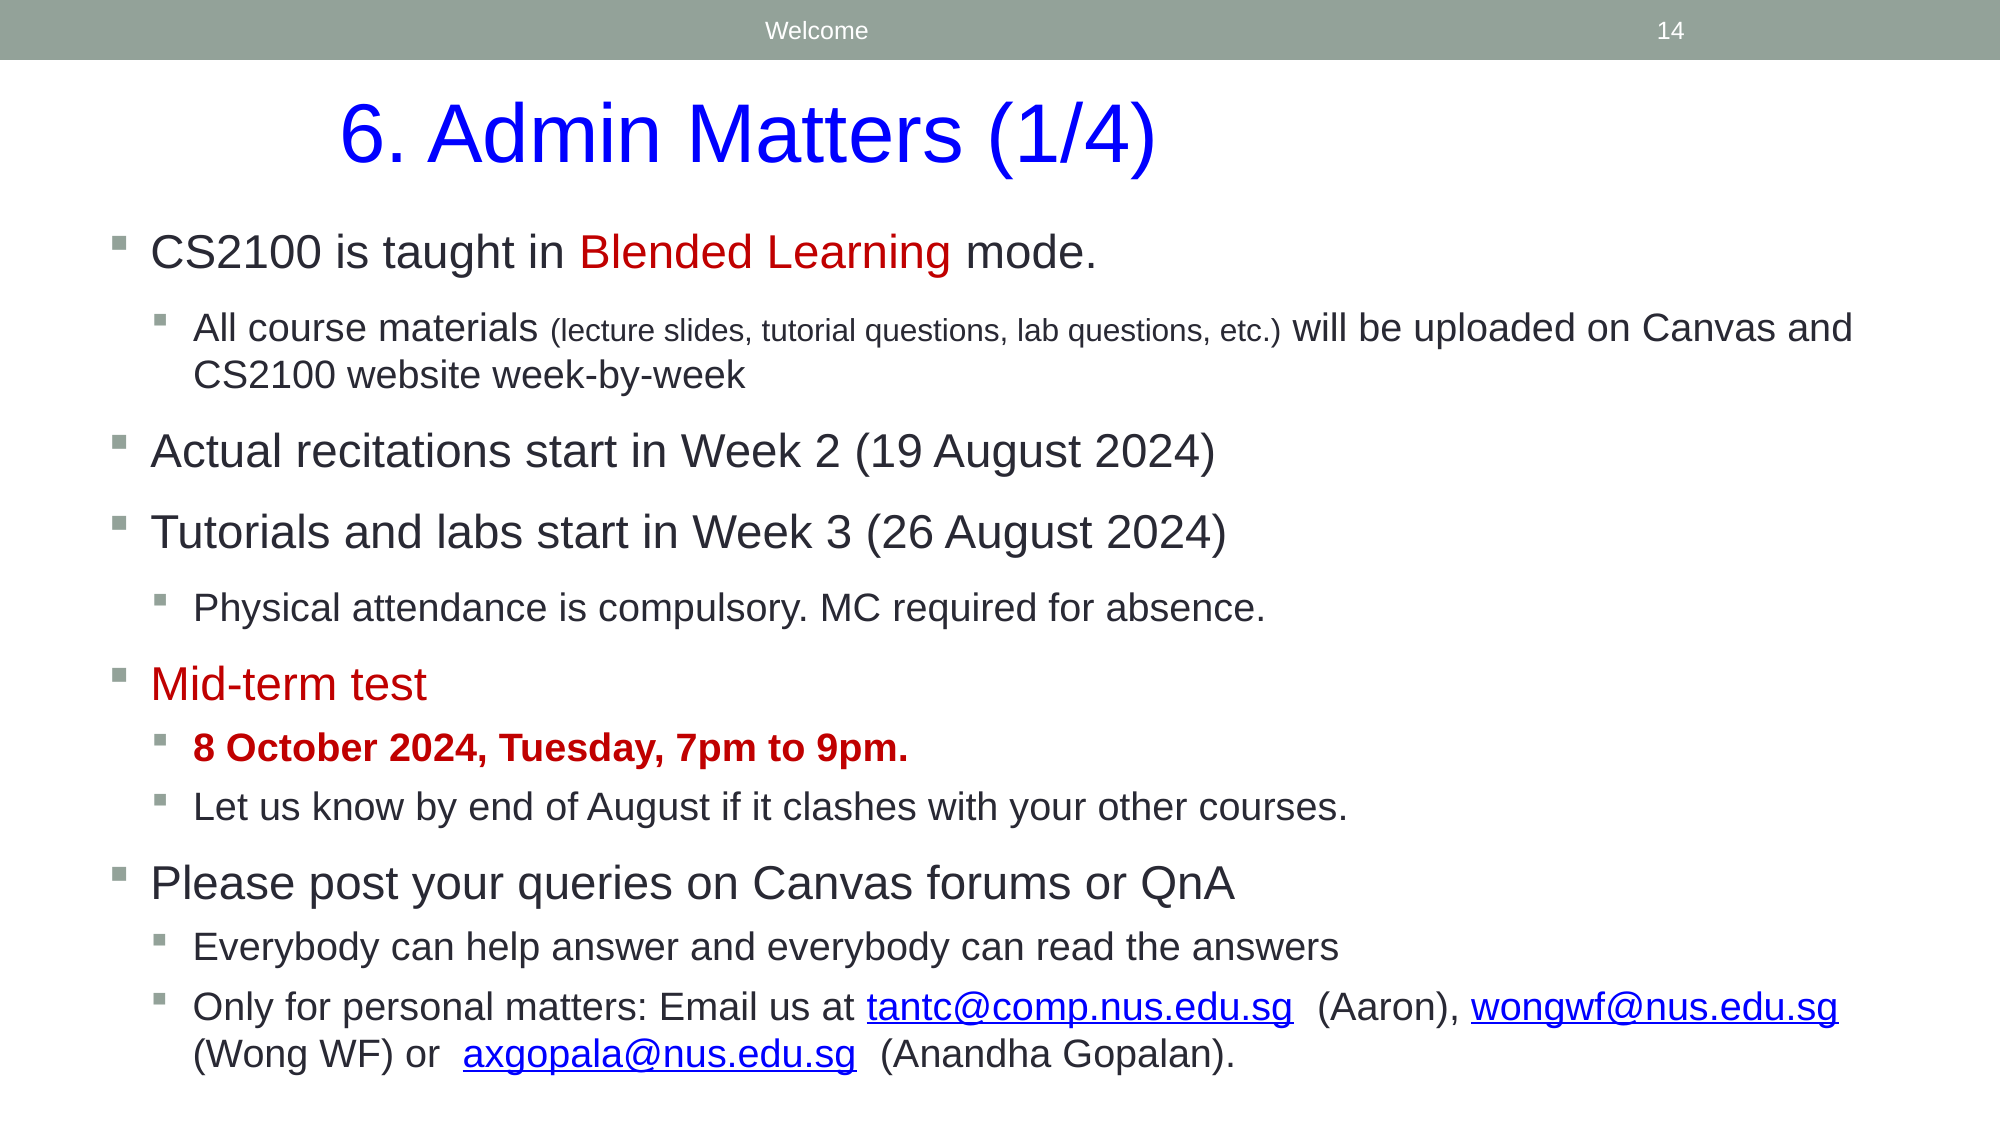

Welcome
14
6. Admin Matters (1/4)
CS2100 is taught in Blended Learning mode.
All course materials (lecture slides, tutorial questions, lab questions, etc.) will be uploaded on Canvas and CS2100 website week-by-week
Actual recitations start in Week 2 (19 August 2024)
Tutorials and labs start in Week 3 (26 August 2024)
Physical attendance is compulsory. MC required for absence.
Mid-term test
8 October 2024, Tuesday, 7pm to 9pm.
Let us know by end of August if it clashes with your other courses.
Please post your queries on Canvas forums or QnA
Everybody can help answer and everybody can read the answers
Only for personal matters: Email us at tantc@comp.nus.edu.sg  (Aaron), wongwf@nus.edu.sg (Wong WF) or  axgopala@nus.edu.sg  (Anandha Gopalan).